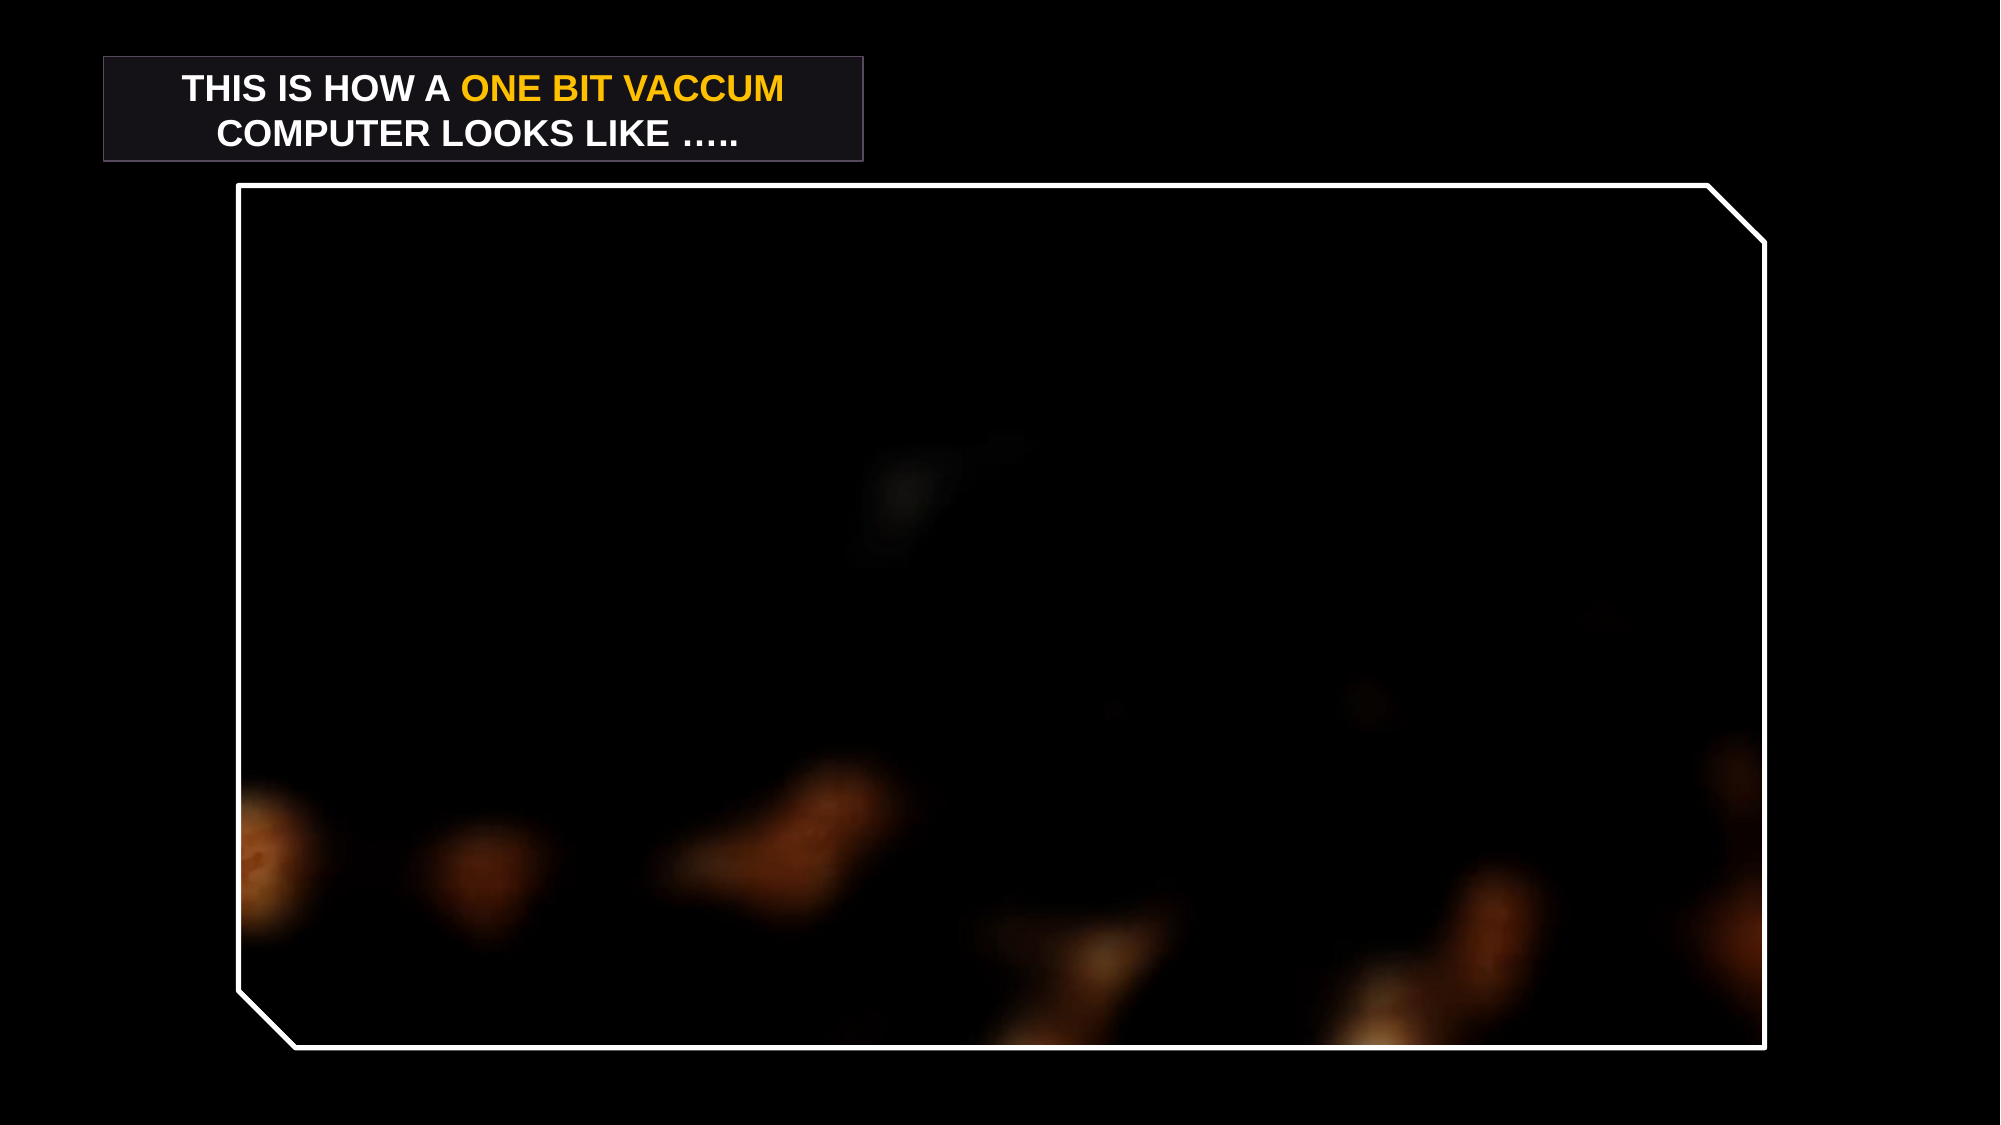

THIS IS HOW A ONE BIT VACCUM COMPUTER LOOKS LIKE …..